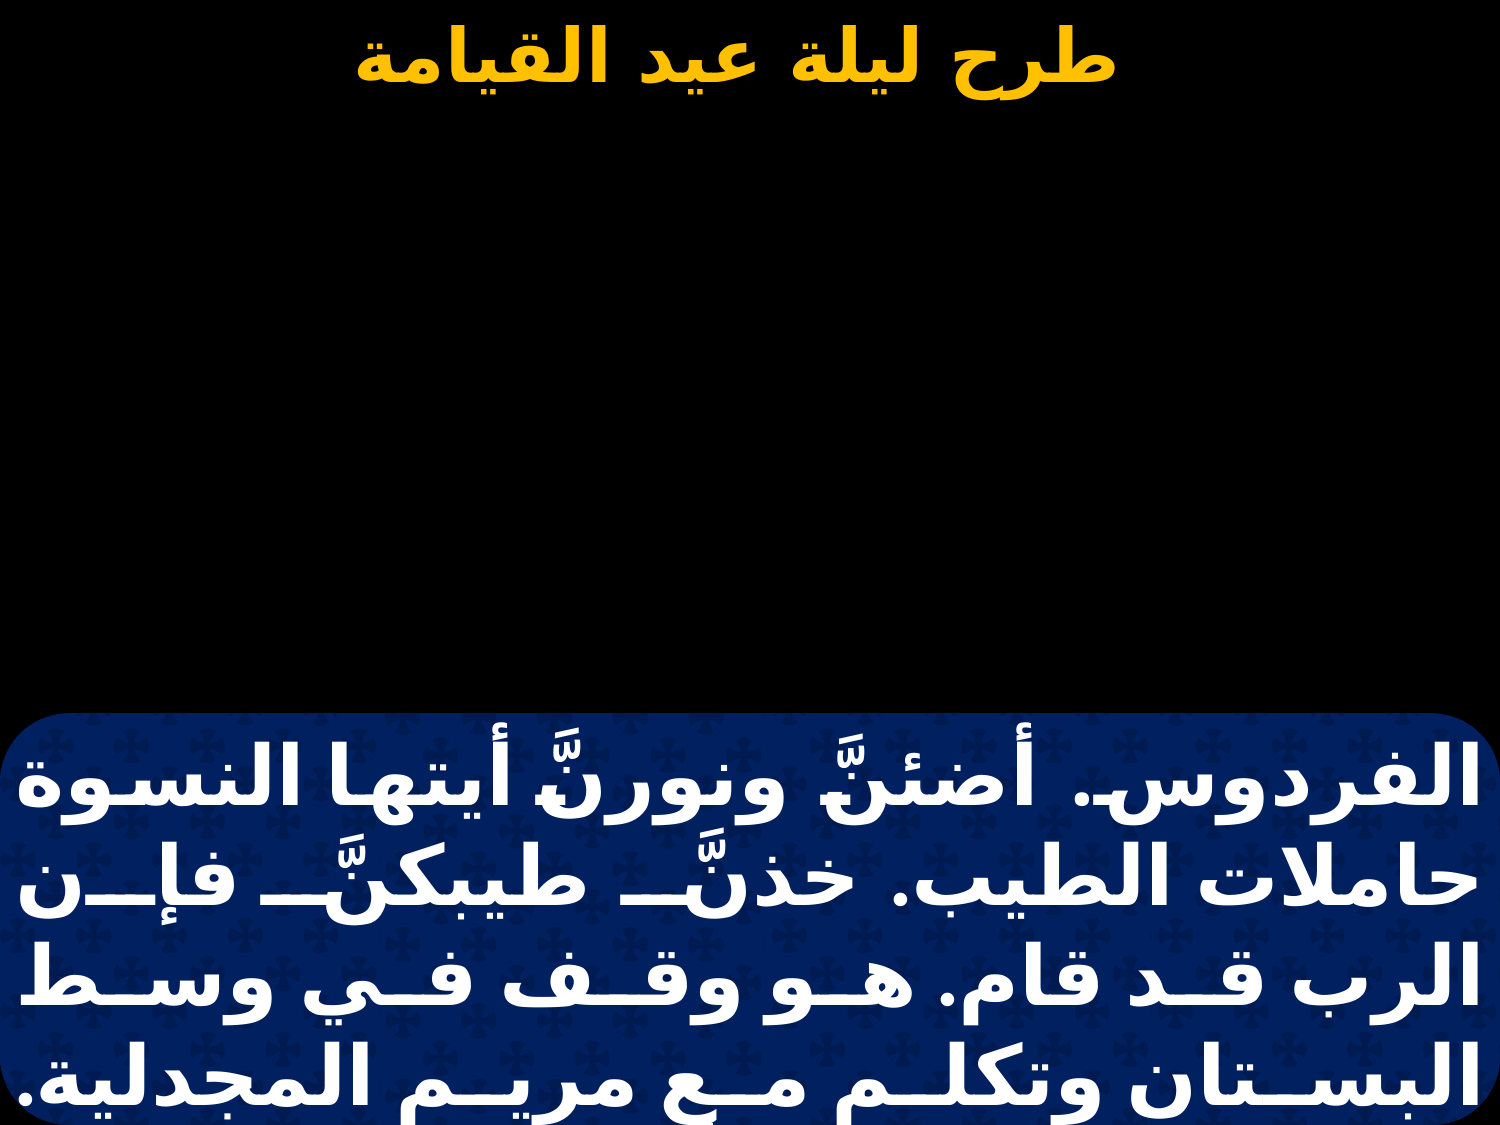

#
الفردوس. أضئنَّ ونورنَّ أيتها النسوة حاملات الطيب. خذنَّ طيبكنَّ فإن الرب قد قام. هو وقف في وسط البستان وتكلم مع مريم المجدلية. استضيئوا وتفهموا أيها الحراس فغن الرب قام من الأموات، ها الثياب والمنديل